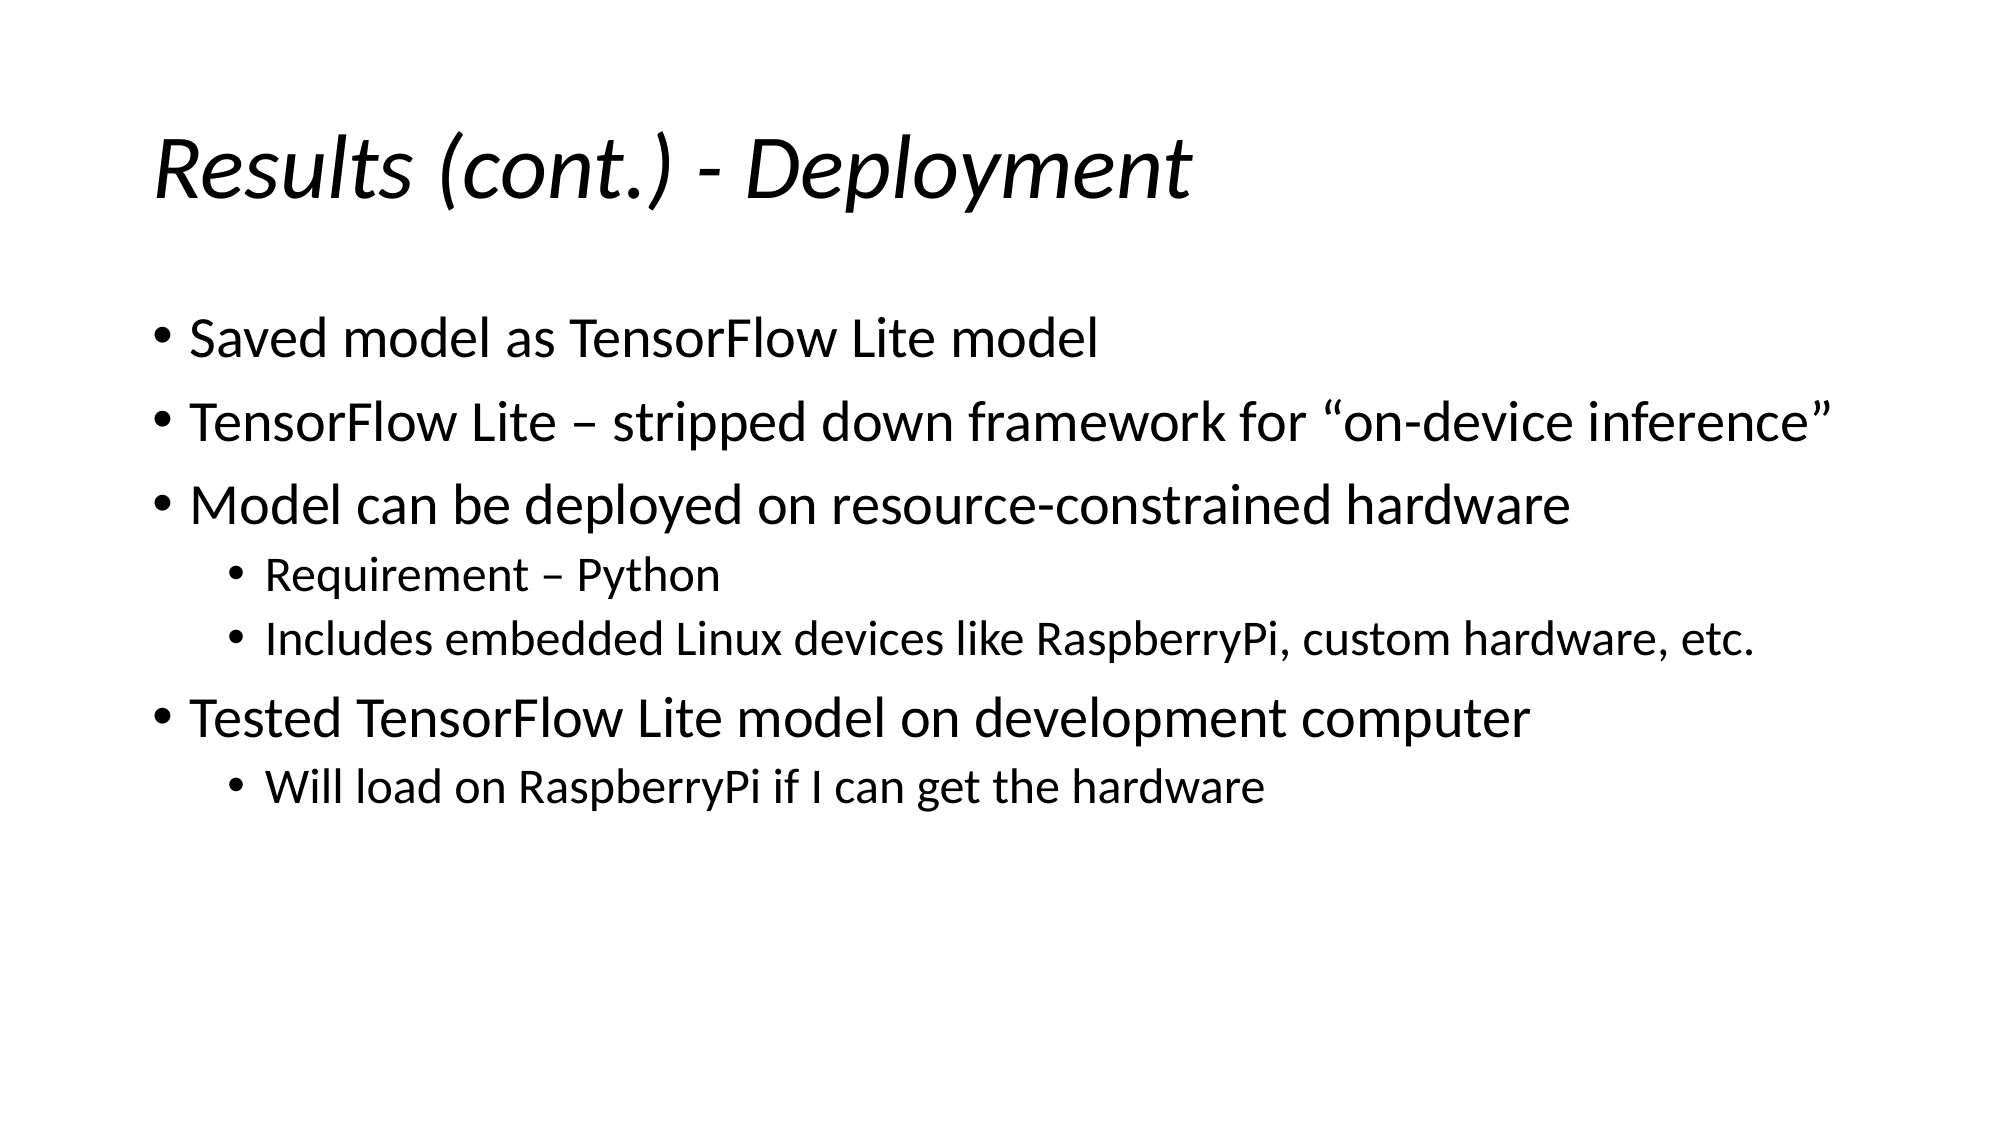

# Results (cont.) - Deployment
Saved model as TensorFlow Lite model
TensorFlow Lite – stripped down framework for “on-device inference”
Model can be deployed on resource-constrained hardware
Requirement – Python
Includes embedded Linux devices like RaspberryPi, custom hardware, etc.
Tested TensorFlow Lite model on development computer
Will load on RaspberryPi if I can get the hardware